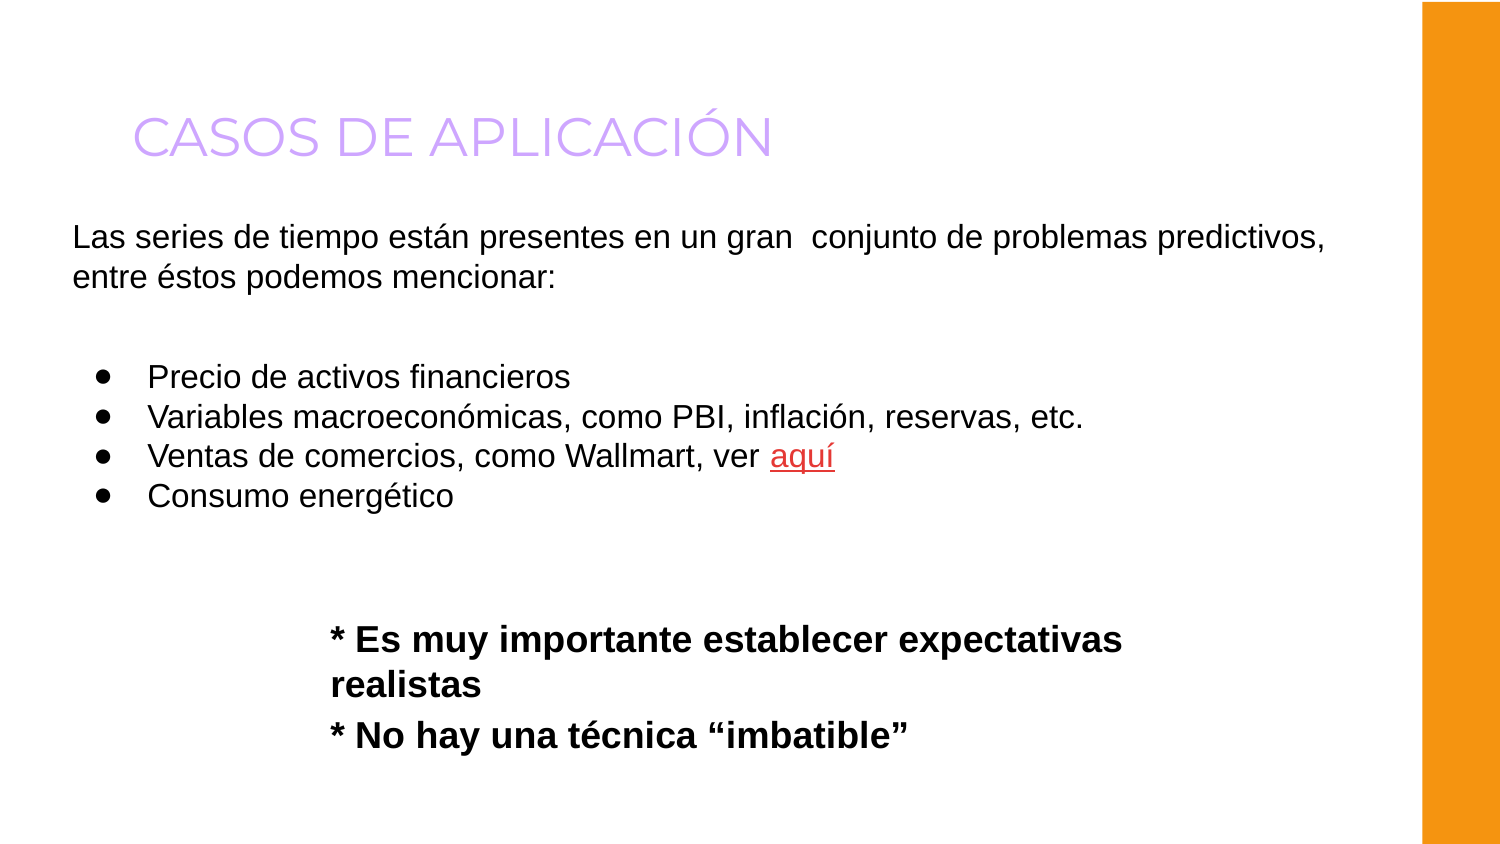

# CASOS DE APLICACIÓN
Las series de tiempo están presentes en un gran  conjunto de problemas predictivos, entre éstos podemos mencionar:

Precio de activos financieros
Variables macroeconómicas, como PBI, inflación, reservas, etc.
Ventas de comercios, como Wallmart, ver aquí
Consumo energético
* Es muy importante establecer expectativas realistas
* No hay una técnica “imbatible”